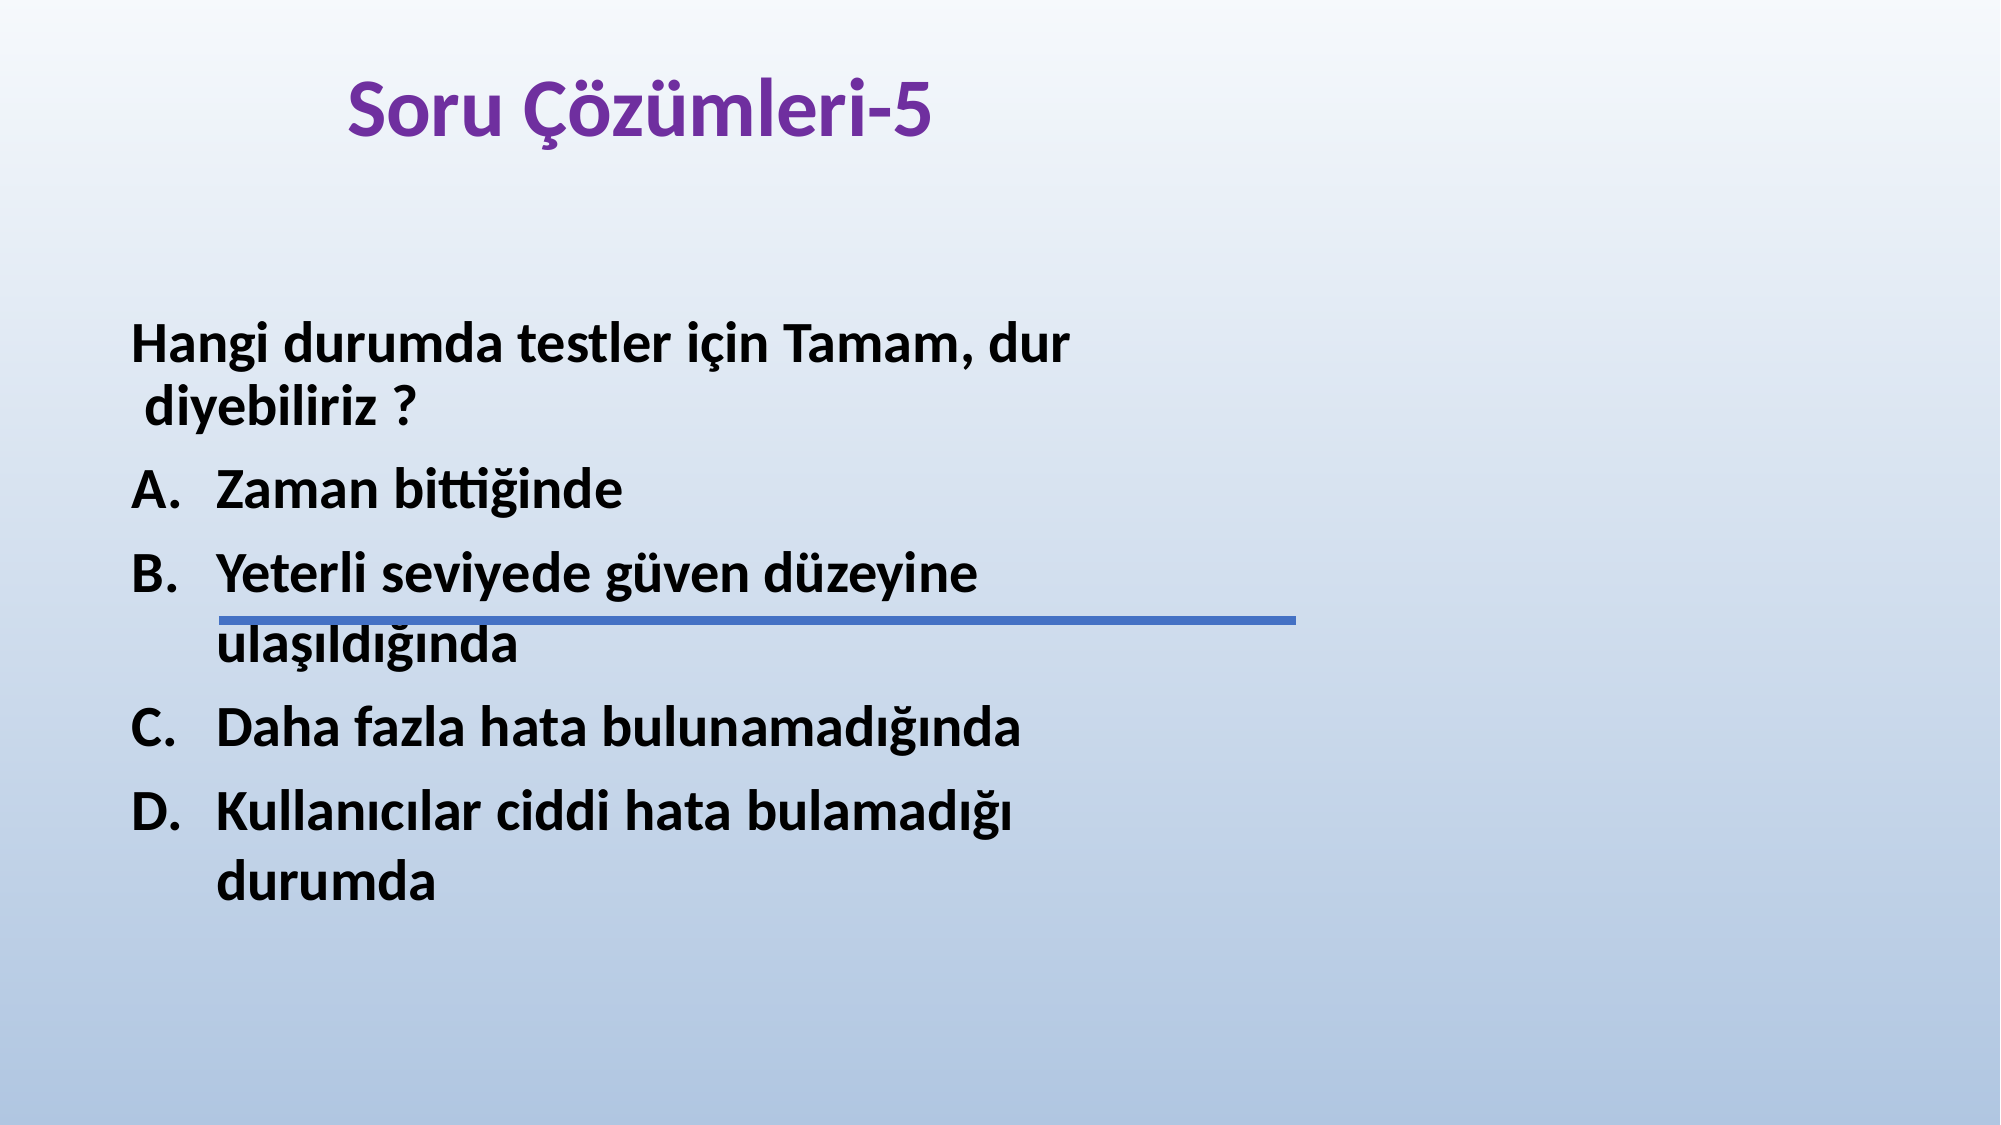

# Soru Çözümleri-5
Hangi durumda testler için Tamam, dur  diyebiliriz ?
Zaman bittiğinde
Yeterli seviyede güven düzeyine ulaşıldığında
Daha fazla hata bulunamadığında
Kullanıcılar ciddi hata bulamadığı durumda